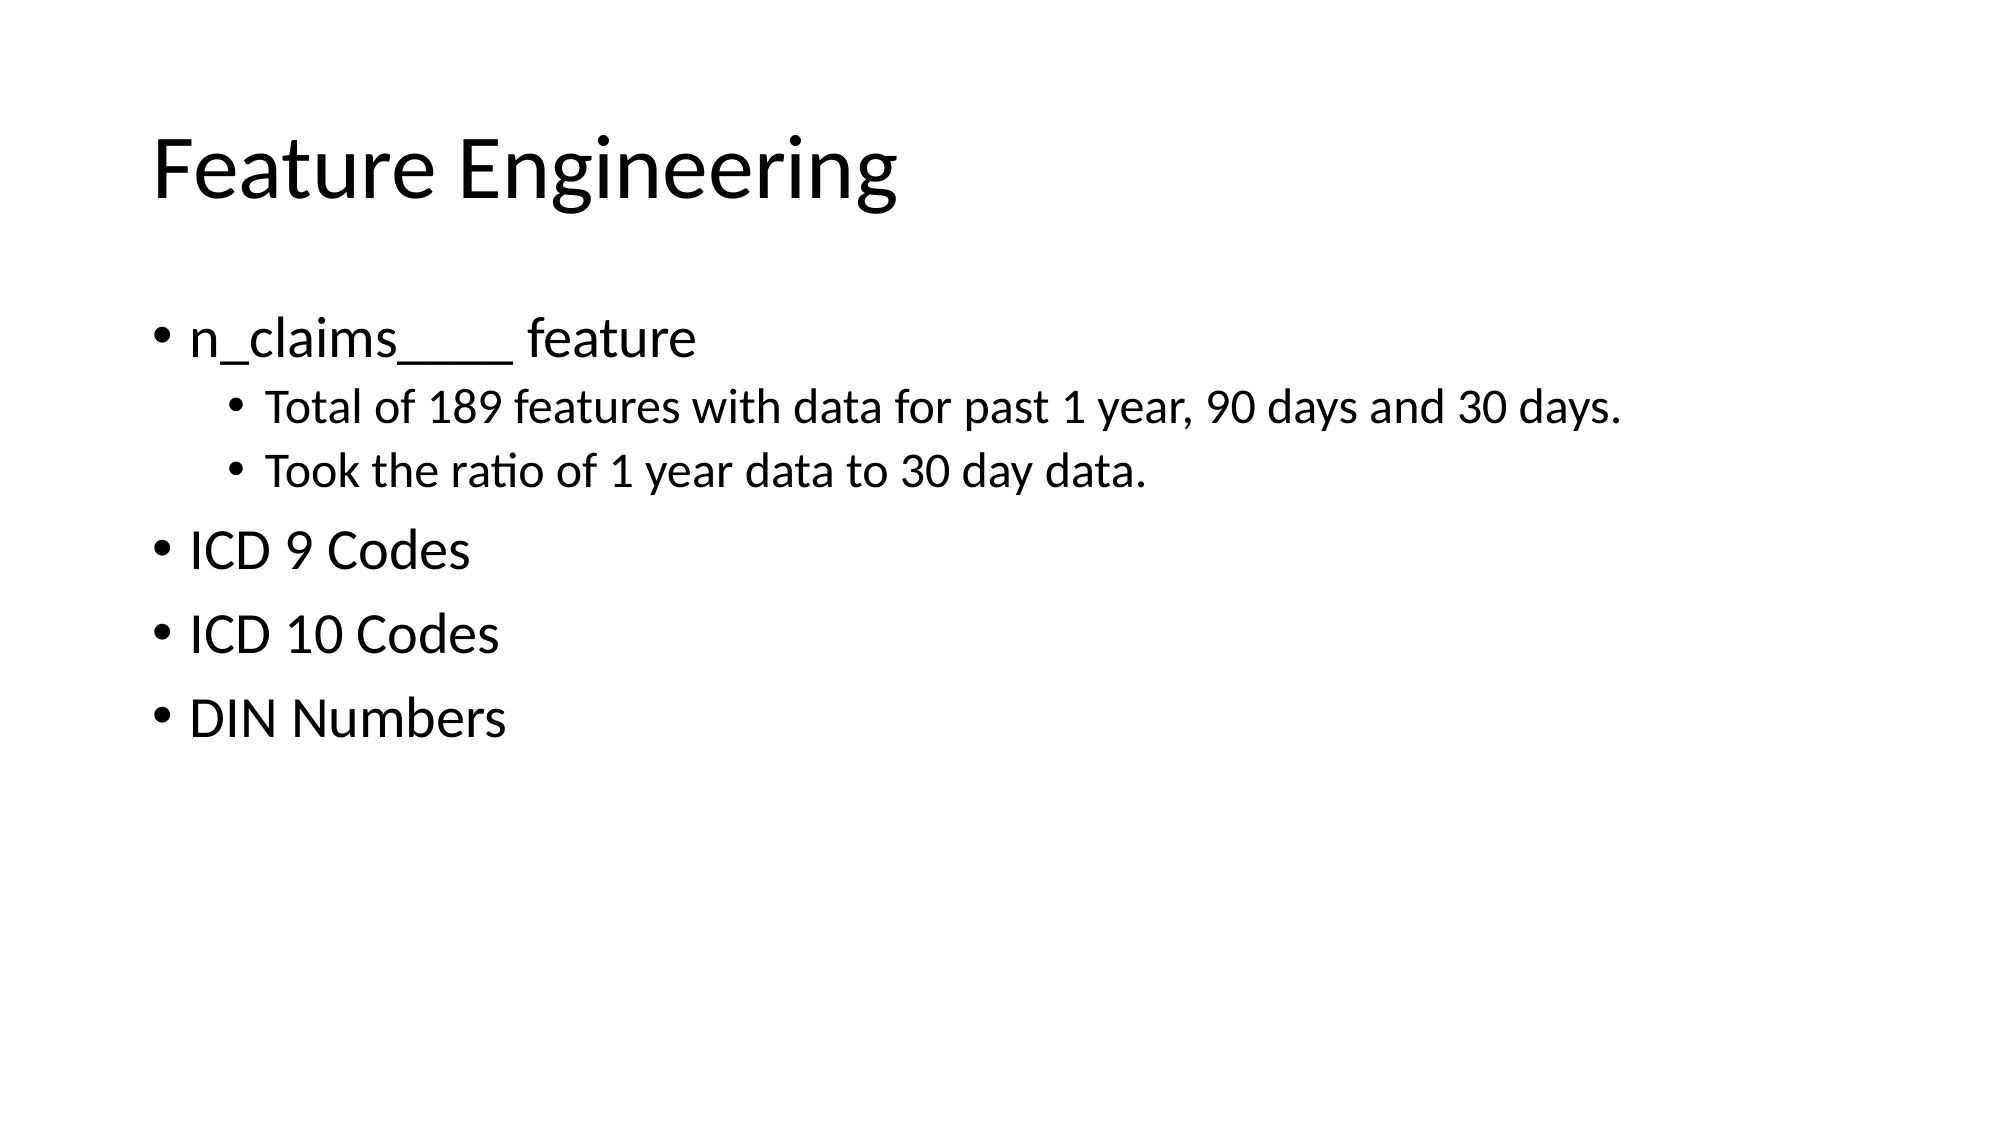

# Feature Engineering
n_claims____ feature
Total of 189 features with data for past 1 year, 90 days and 30 days.
Took the ratio of 1 year data to 30 day data.
ICD 9 Codes
ICD 10 Codes
DIN Numbers